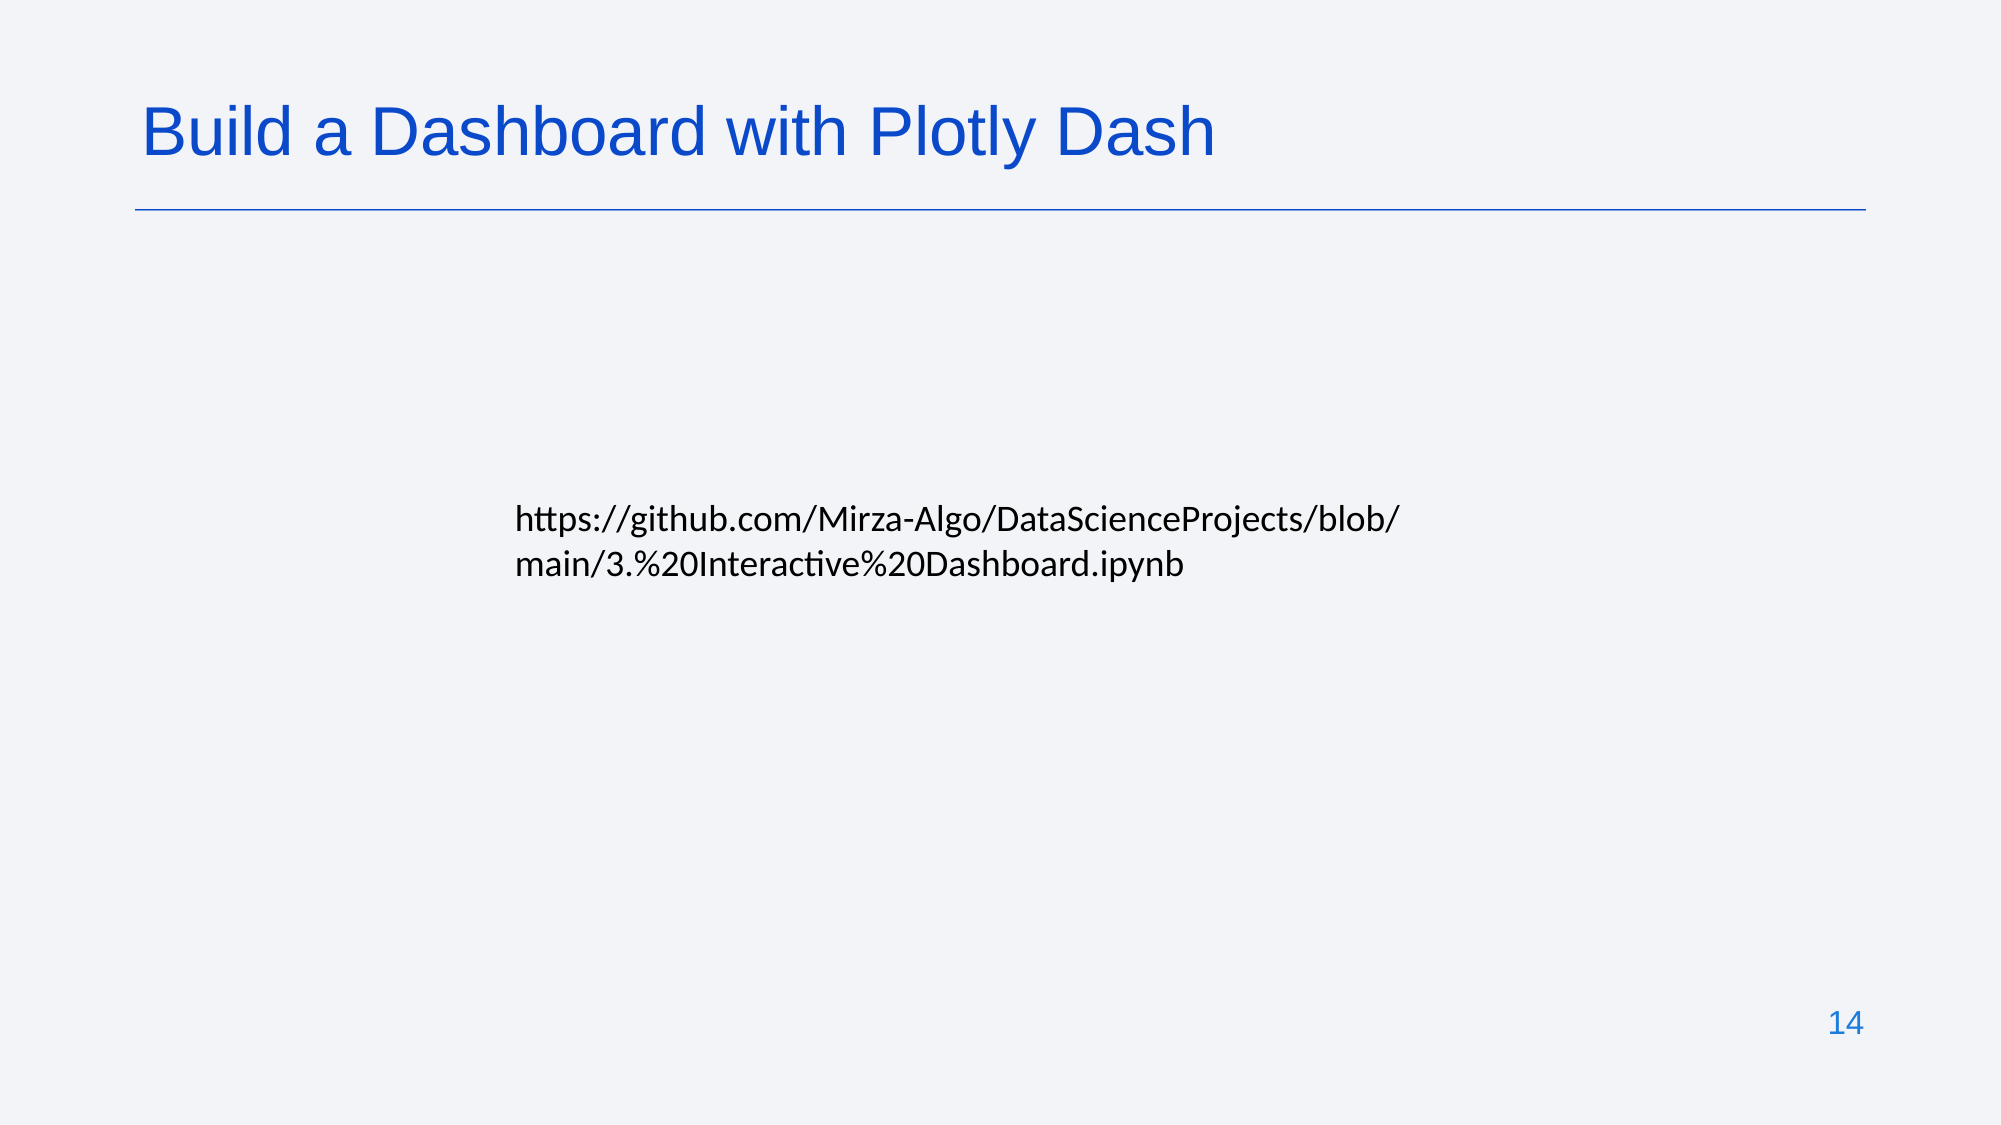

Build a Dashboard with Plotly Dash
https://github.com/Mirza-Algo/DataScienceProjects/blob/main/3.%20Interactive%20Dashboard.ipynb
14